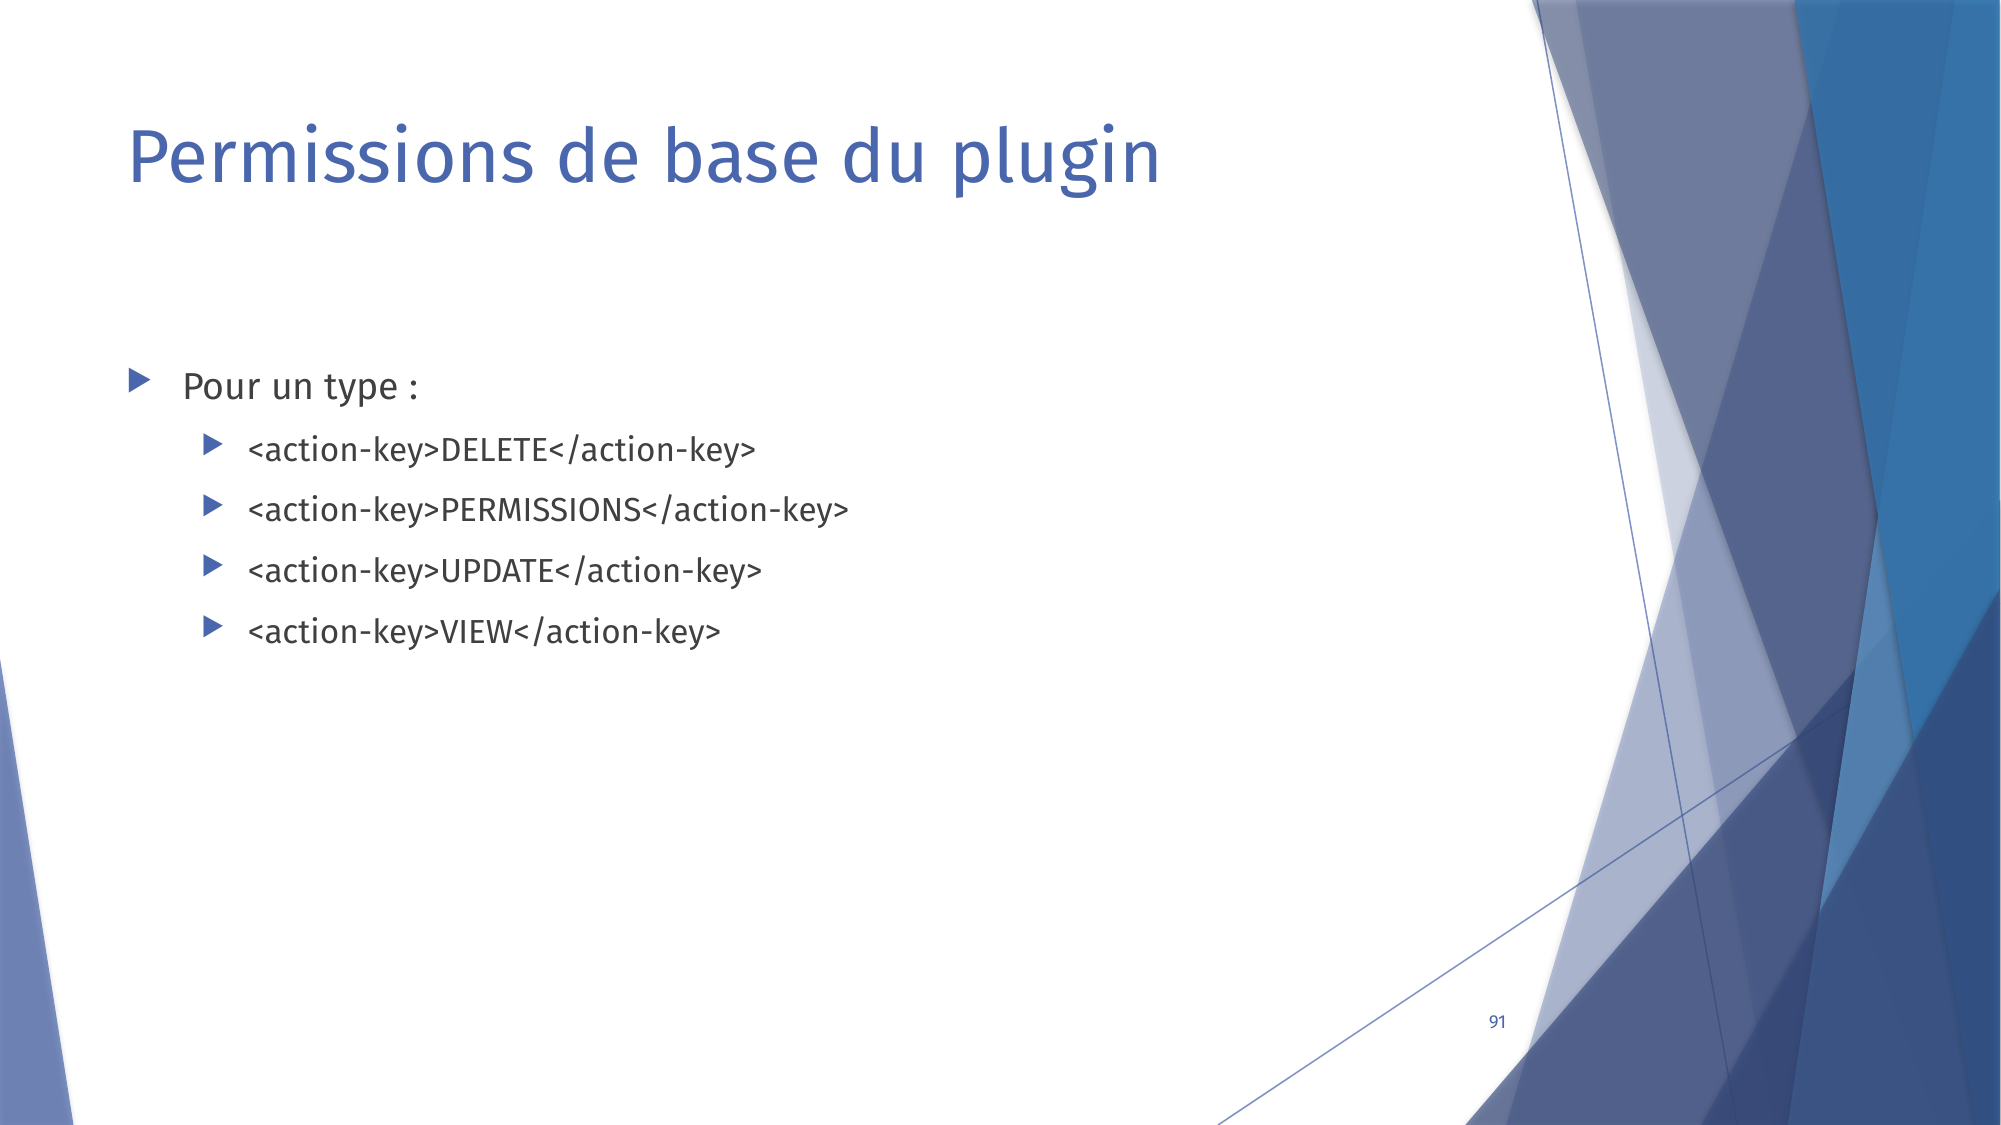

# Permissions de base du plugin
Pour un type :
<action-key>DELETE</action-key>
<action-key>PERMISSIONS</action-key>
<action-key>UPDATE</action-key>
<action-key>VIEW</action-key>
91